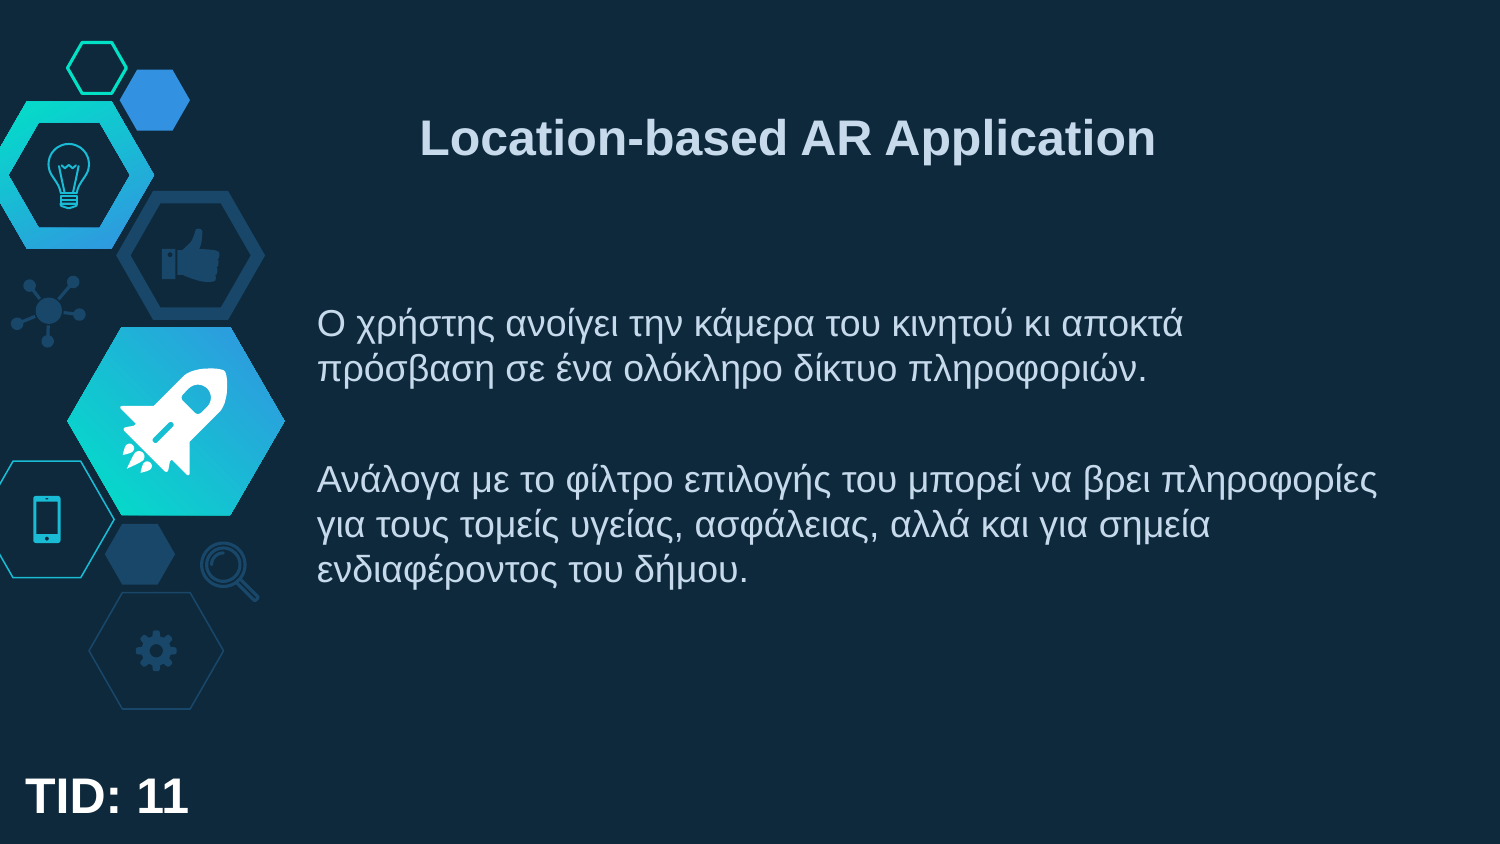

Location-based AR Application

Ο χρήστης ανοίγει την κάμερα του κινητού κι αποκτά πρόσβαση σε ένα ολόκληρο δίκτυο πληροφοριών.

Ανάλογα με το φίλτρο επιλογής του μπορεί να βρει πληροφορίες για τους τομείς υγείας, ασφάλειας, αλλά και για σημεία ενδιαφέροντος του δήμου.